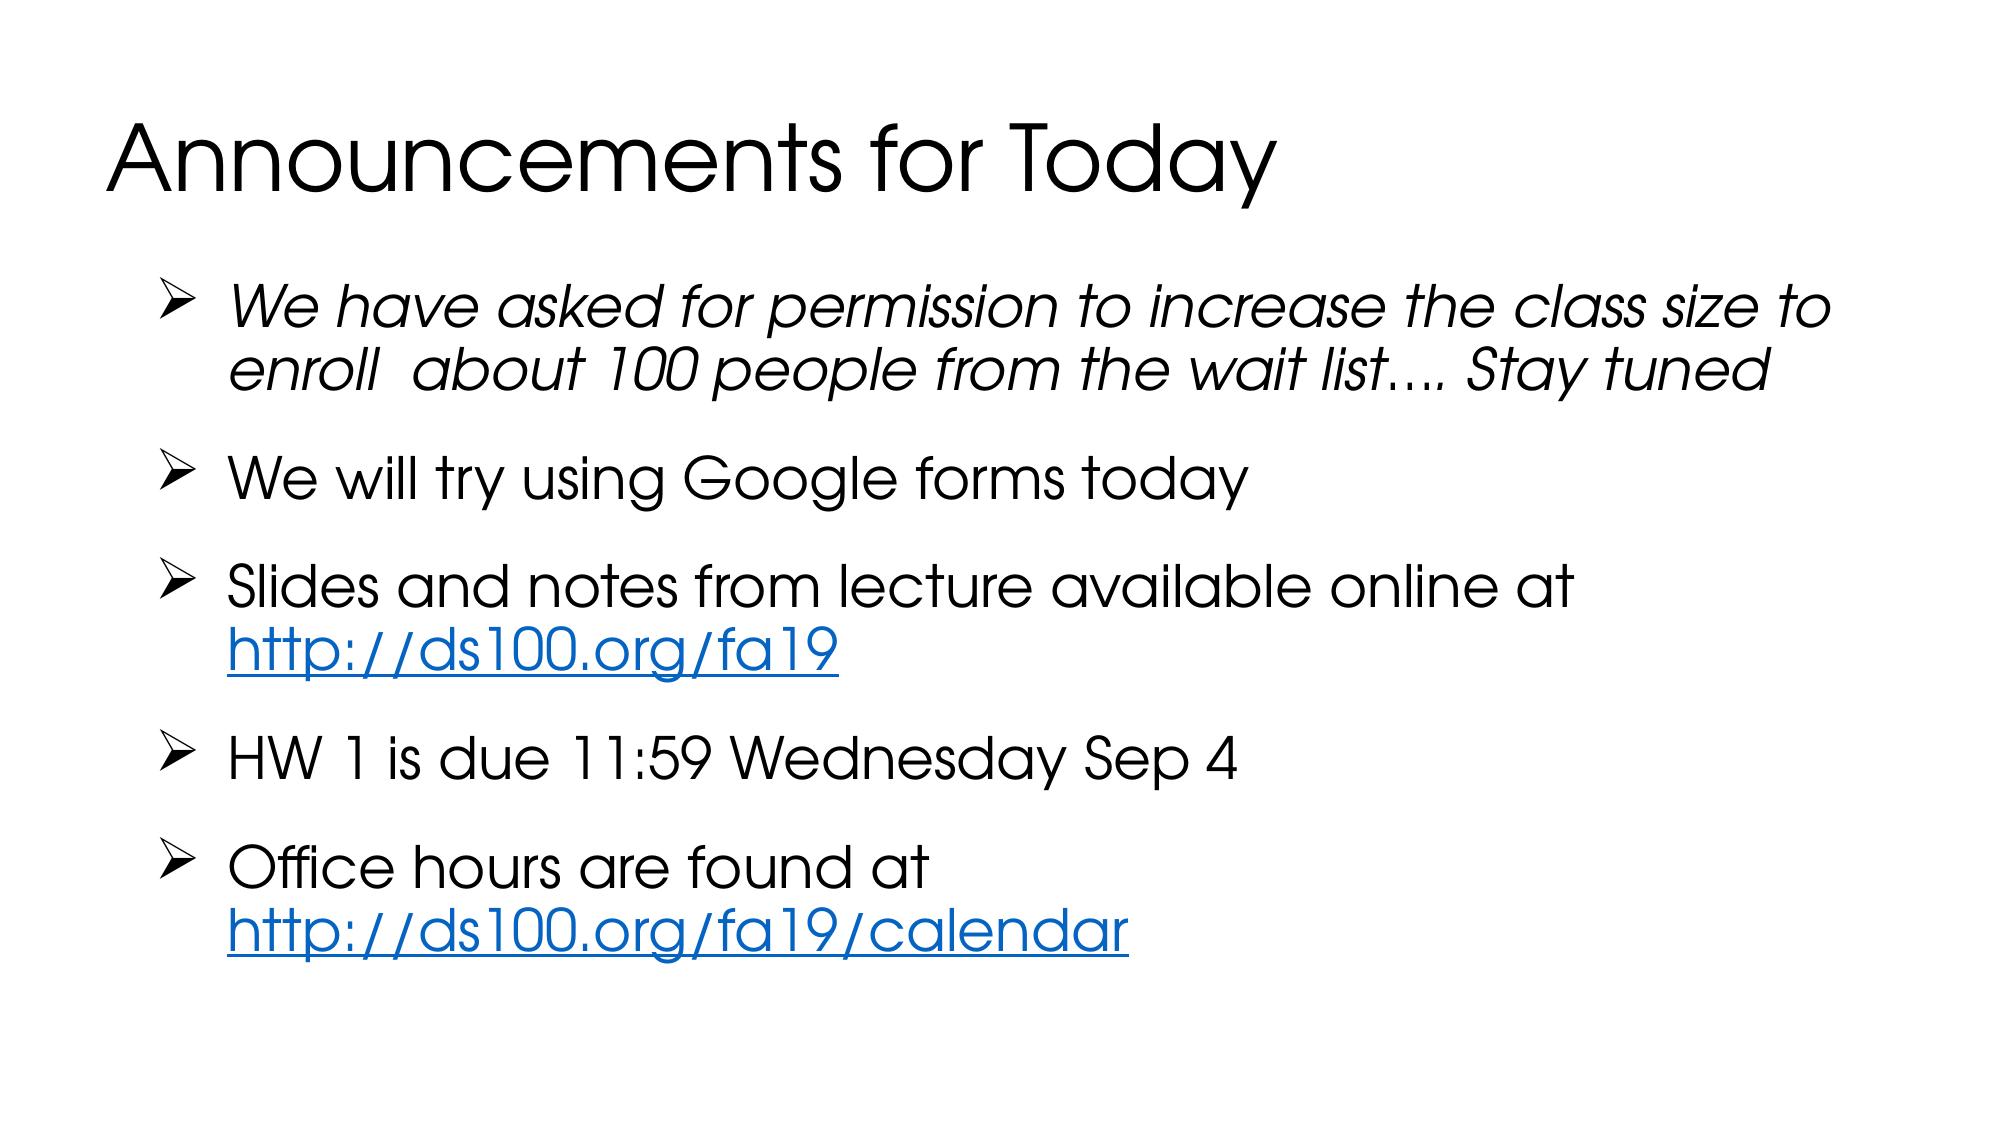

# Announcements for Today
We have asked for permission to increase the class size to enroll  about 100 people from the wait list…. Stay tuned
We will try using Google forms today
Slides and notes from lecture available online at http://ds100.org/fa19
HW 1 is due 11:59 Wednesday Sep 4
Office hours are found at http://ds100.org/fa19/calendar